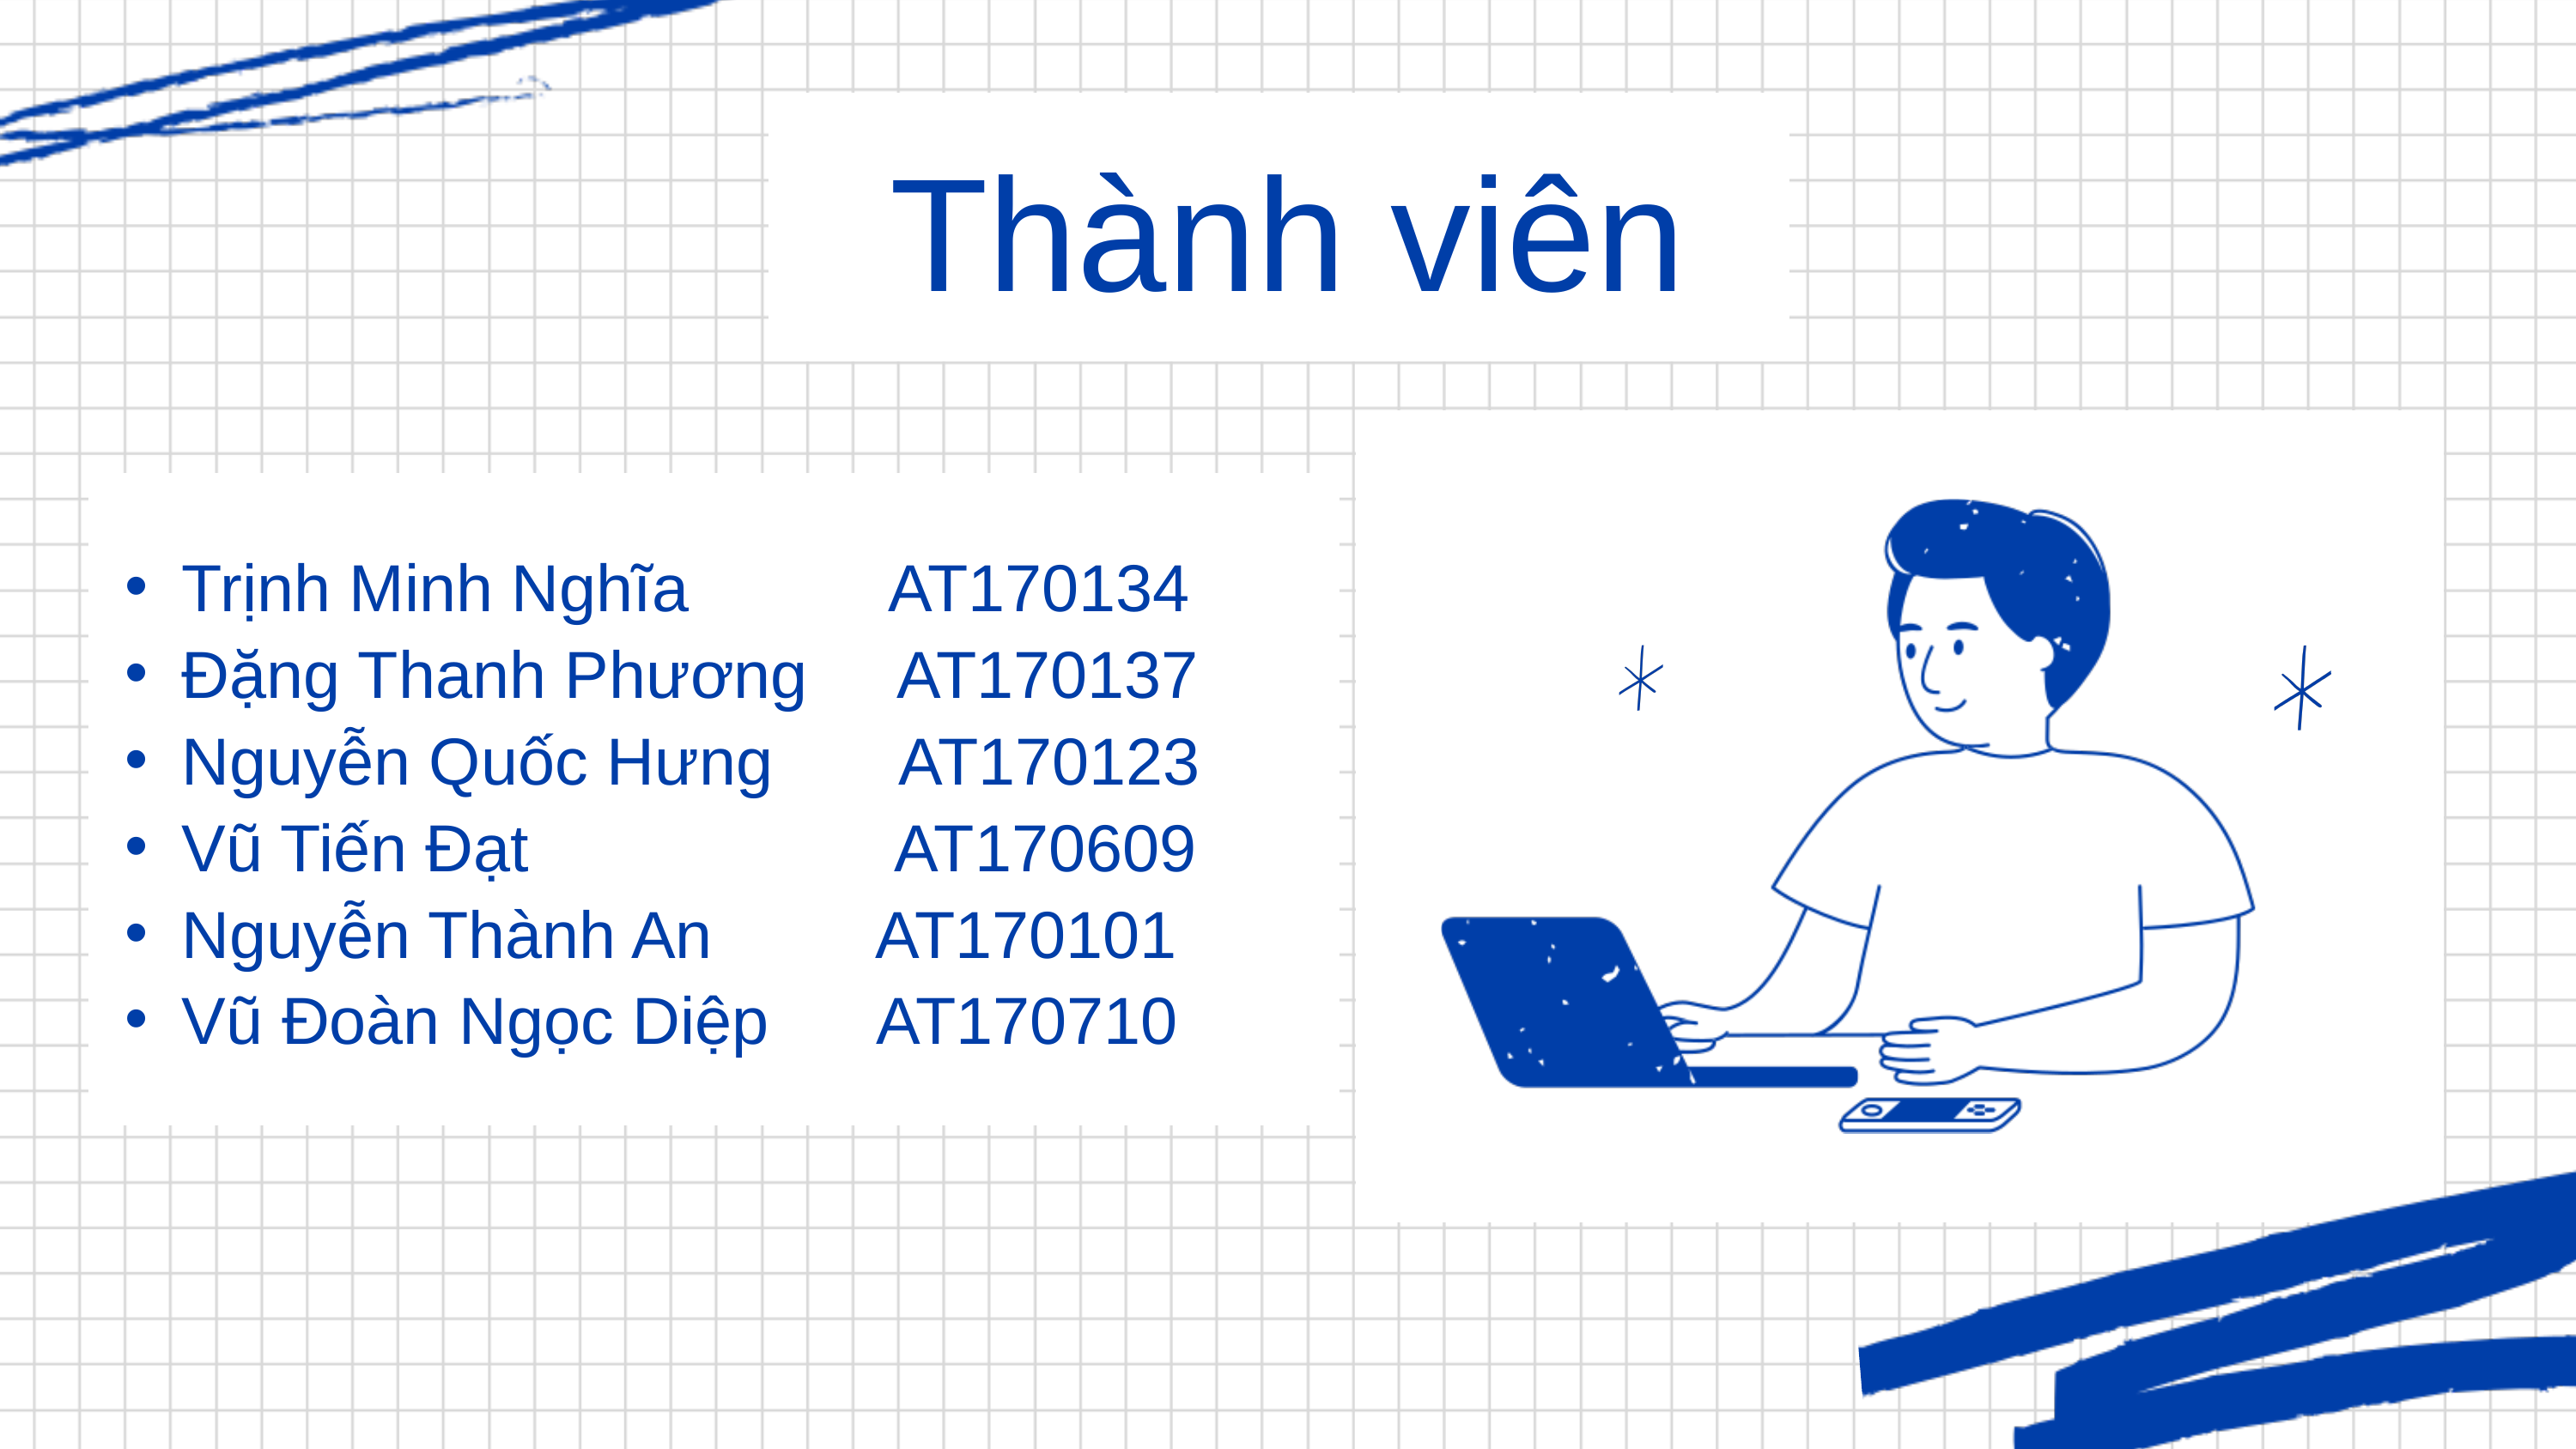

Thành viên

Trịnh Minh Nghĩa           AT170134
Đặng Thanh Phương     AT170137
Nguyễn Quốc Hưng       AT170123
Vũ Tiến Đạt                    AT170609
Nguyễn Thành An         AT170101
Vũ Đoàn Ngọc Diệp      AT170710